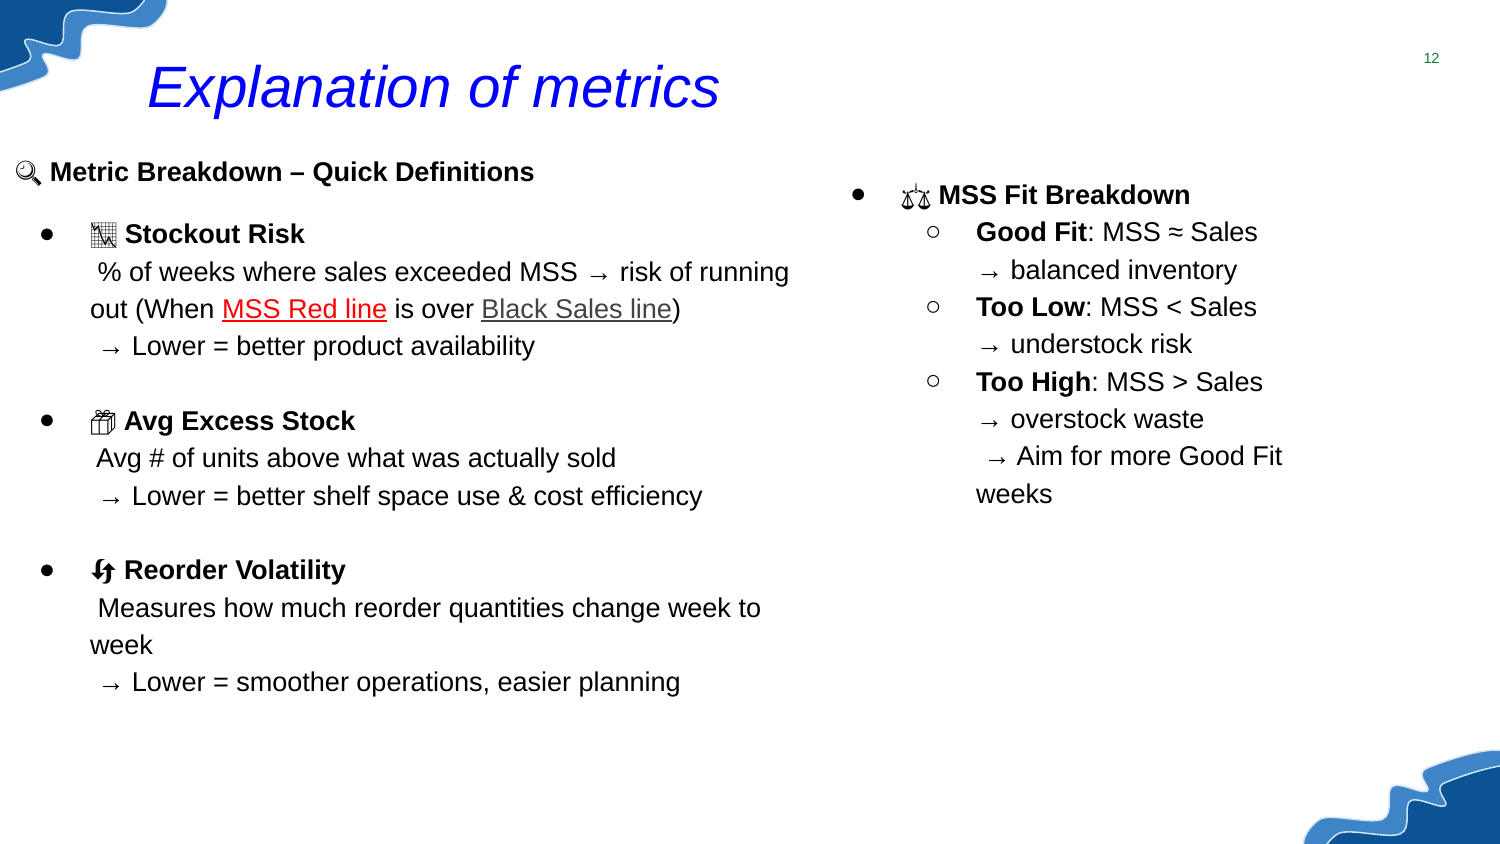

Explanation of metrics
12
🔍 Metric Breakdown – Quick Definitions
📉 Stockout Risk
 % of weeks where sales exceeded MSS → risk of running out (When MSS Red line is over Black Sales line)
 → Lower = better product availability
📦 Avg Excess Stock
 Avg # of units above what was actually sold
 → Lower = better shelf space use & cost efficiency
🔄 Reorder Volatility
 Measures how much reorder quantities change week to week
 → Lower = smoother operations, easier planning
⚖️ MSS Fit Breakdown
Good Fit: MSS ≈ Sales → balanced inventory
Too Low: MSS < Sales → understock risk
Too High: MSS > Sales → overstock waste
 → Aim for more Good Fit weeks